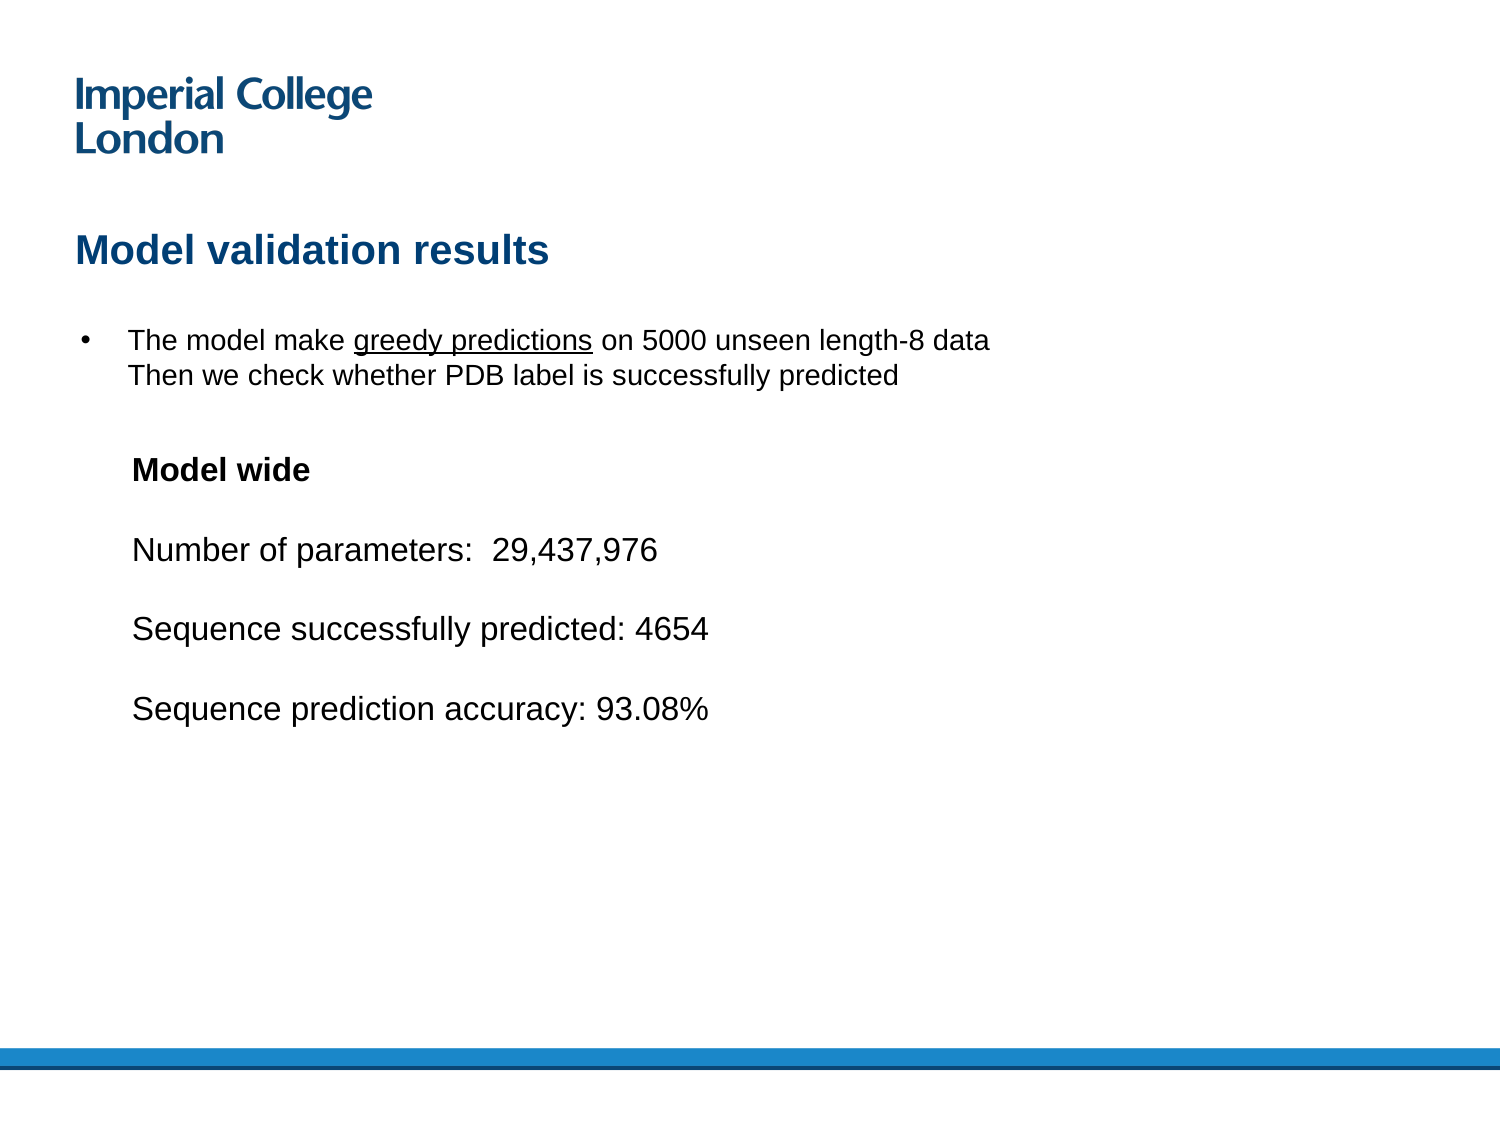

# Model validation results
The model make greedy predictions on 5000 unseen length-8 data Then we check whether PDB label is successfully predicted
Model wide

Number of parameters:  29,437,976

Sequence successfully predicted: 4654

Sequence prediction accuracy: 93.08%